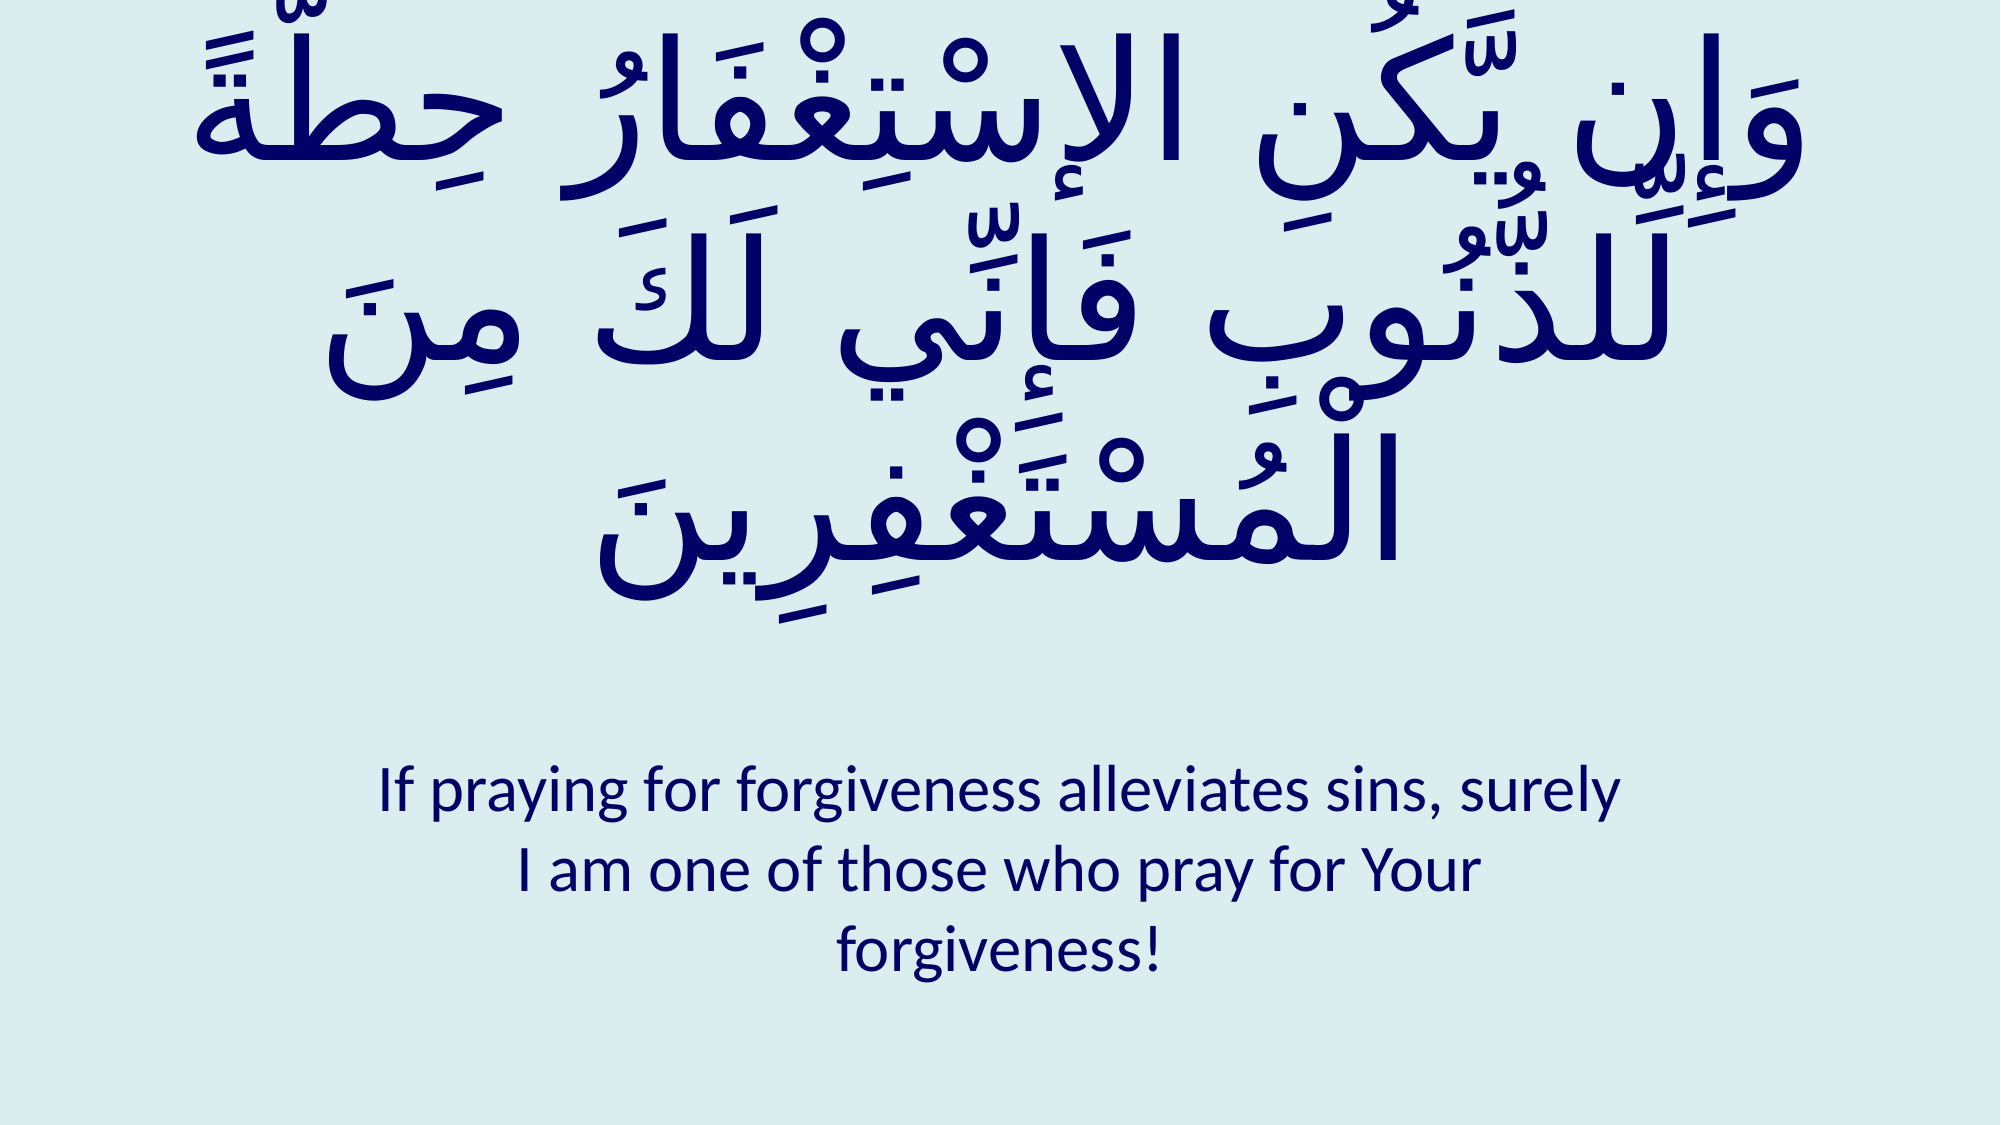

# وَإِن يَّكُنِ الإسْتِغْفَارُ حِطَّةً لِّلذُّنُوبِ فَإِنِّي لَكَ مِنَ الْمُسْتَغْفِرِينَ
If praying for forgiveness alleviates sins, surely I am one of those who pray for Your forgiveness!